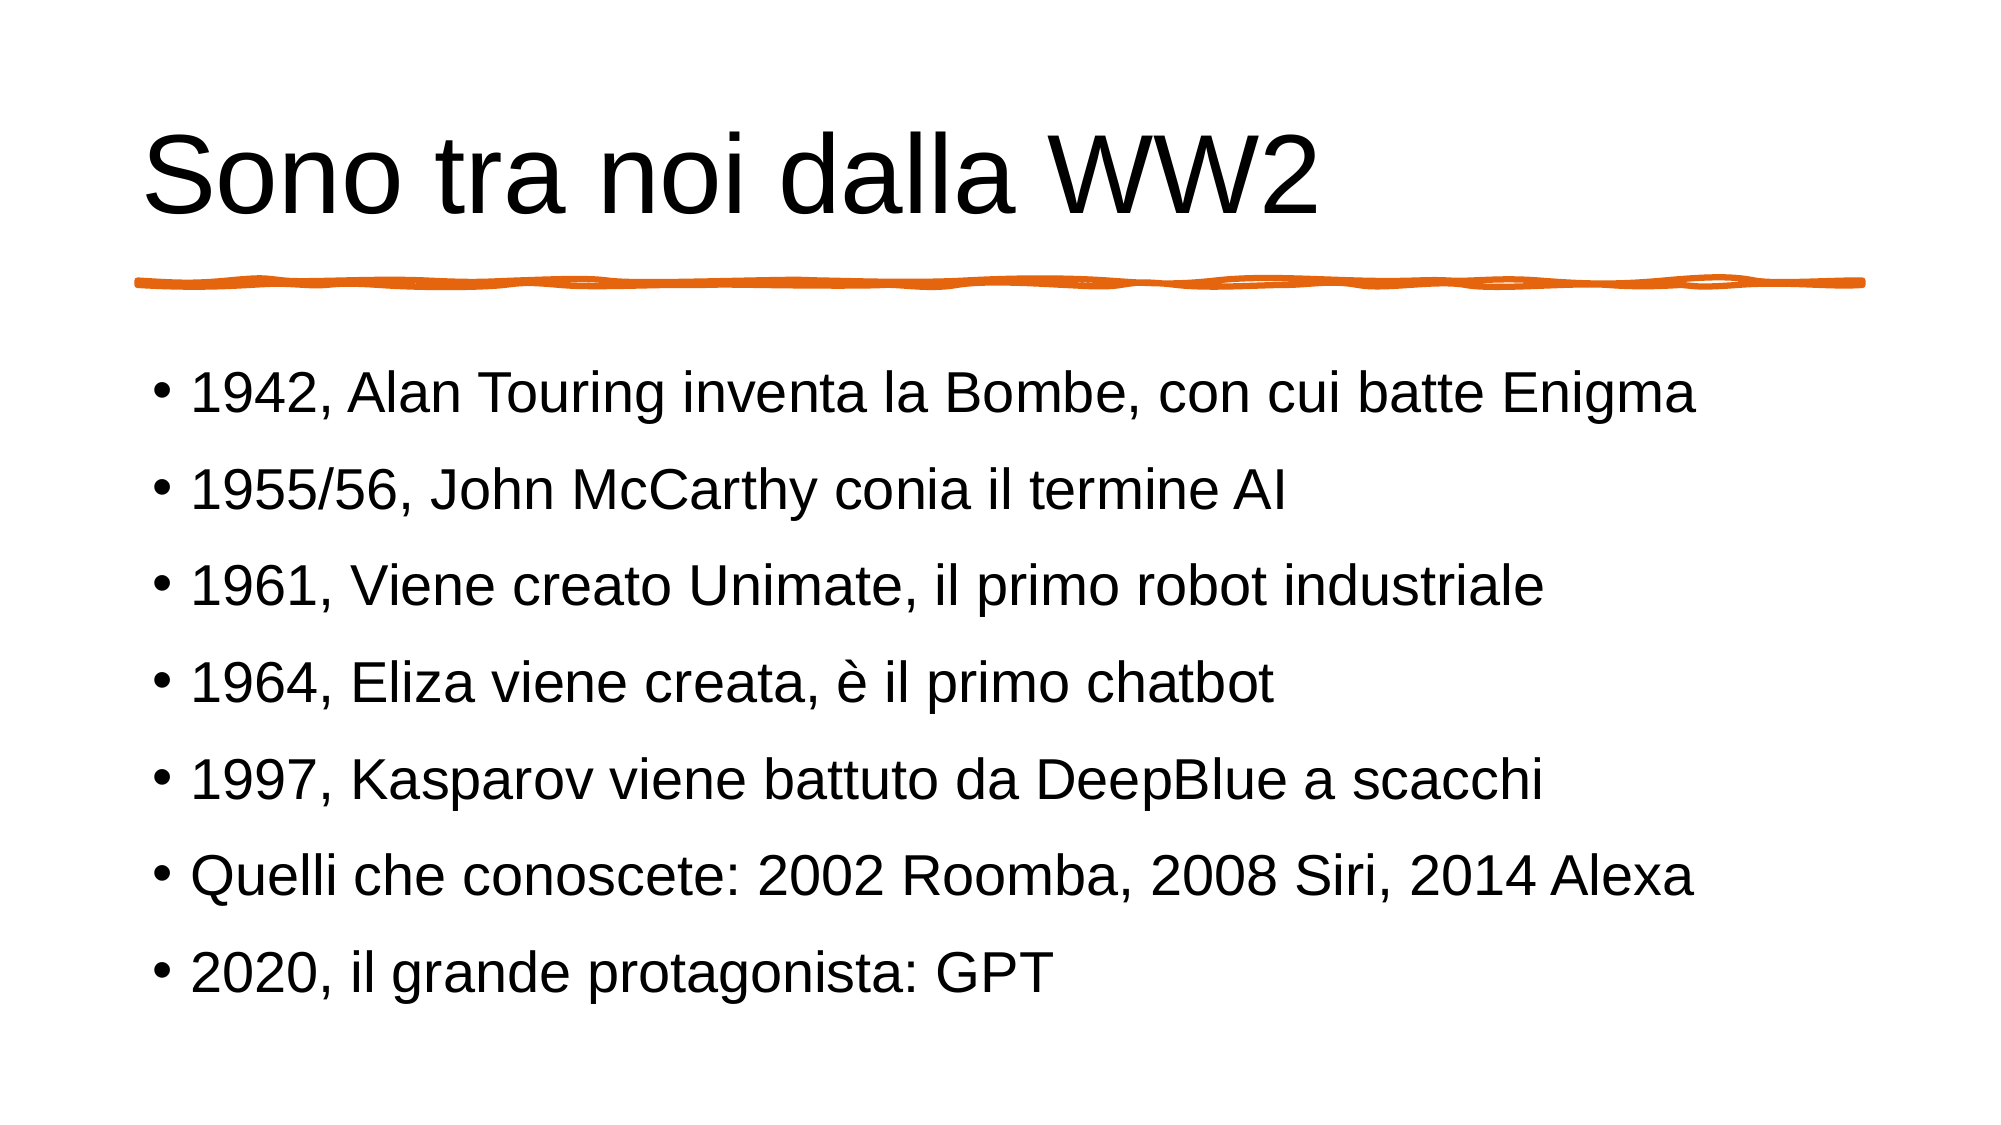

# Sono tra noi dalla WW2
1942, Alan Touring inventa la Bombe, con cui batte Enigma
1955/56, John McCarthy conia il termine AI
1961, Viene creato Unimate, il primo robot industriale
1964, Eliza viene creata, è il primo chatbot
1997, Kasparov viene battuto da DeepBlue a scacchi
Quelli che conoscete: 2002 Roomba, 2008 Siri, 2014 Alexa
2020, il grande protagonista: GPT